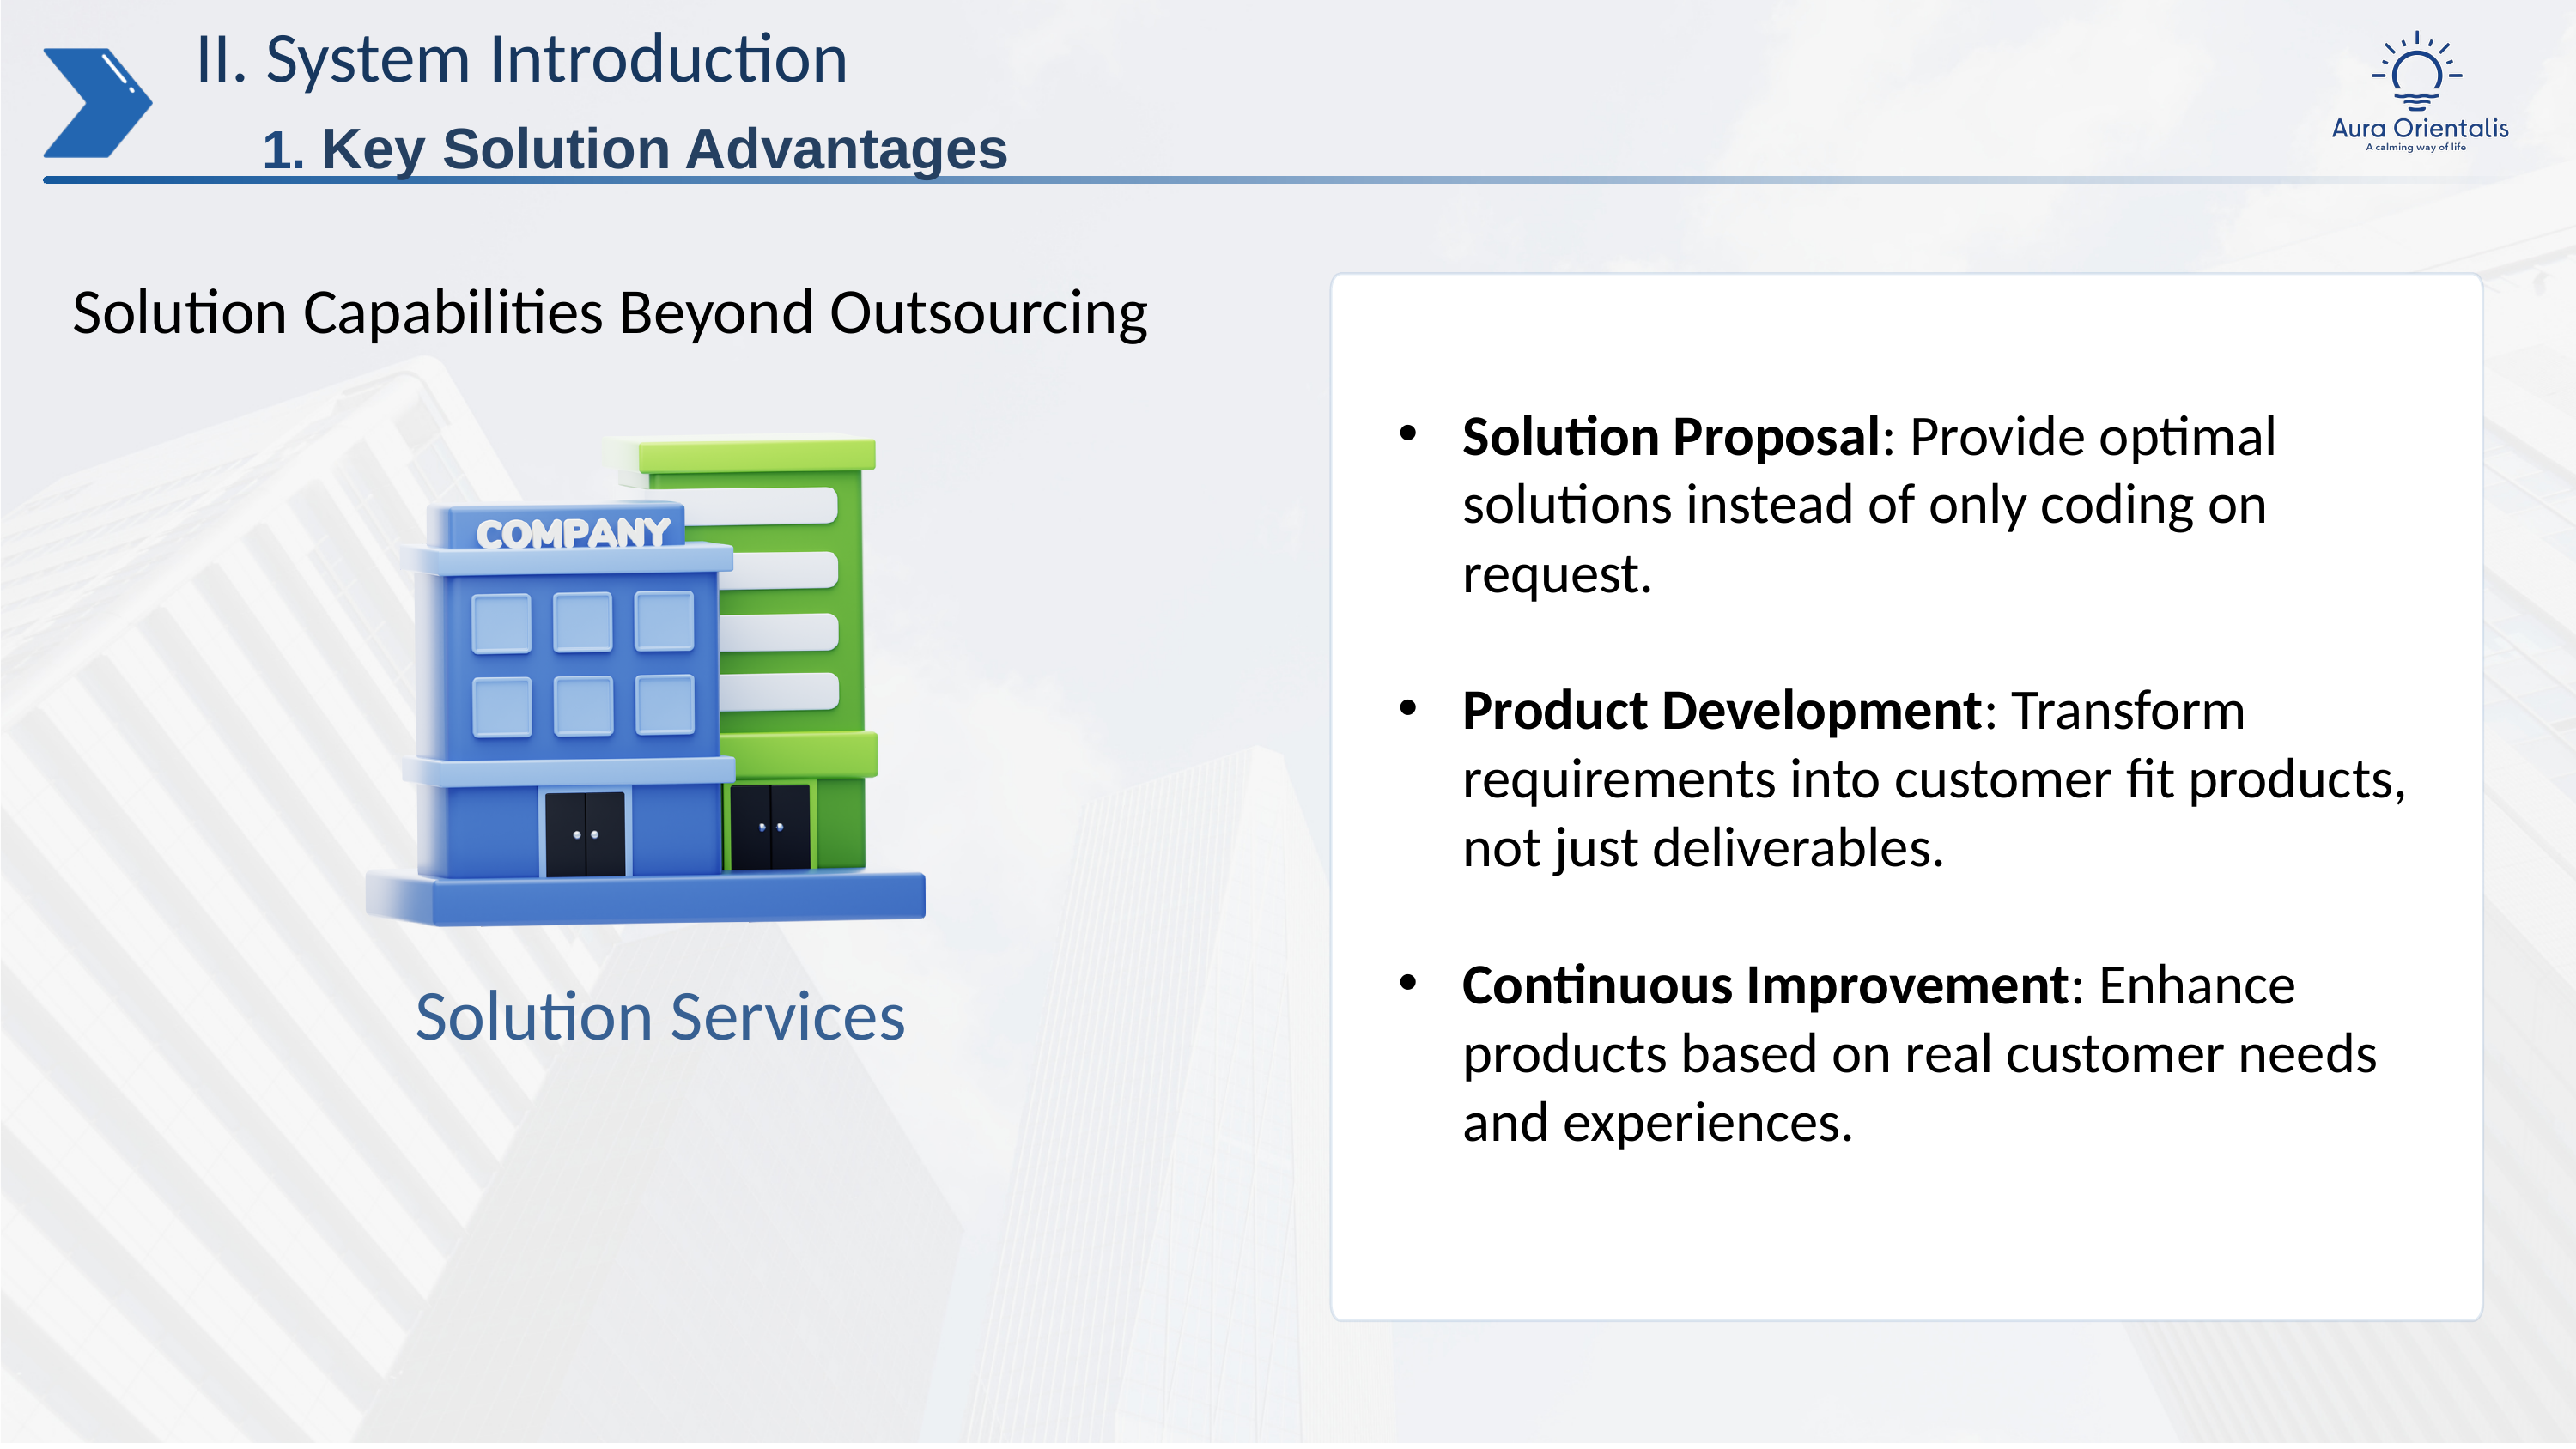

II. System Introduction

1. Key Solution Advantages

Solution Capabilities Beyond Outsourcing

Solution Proposal: Provide optimal solutions instead of only coding on request.

Product Development: Transform requirements into customer fit products, not just deliverables.

Continuous Improvement: Enhance products based on real customer needs and experiences.

Solution Services